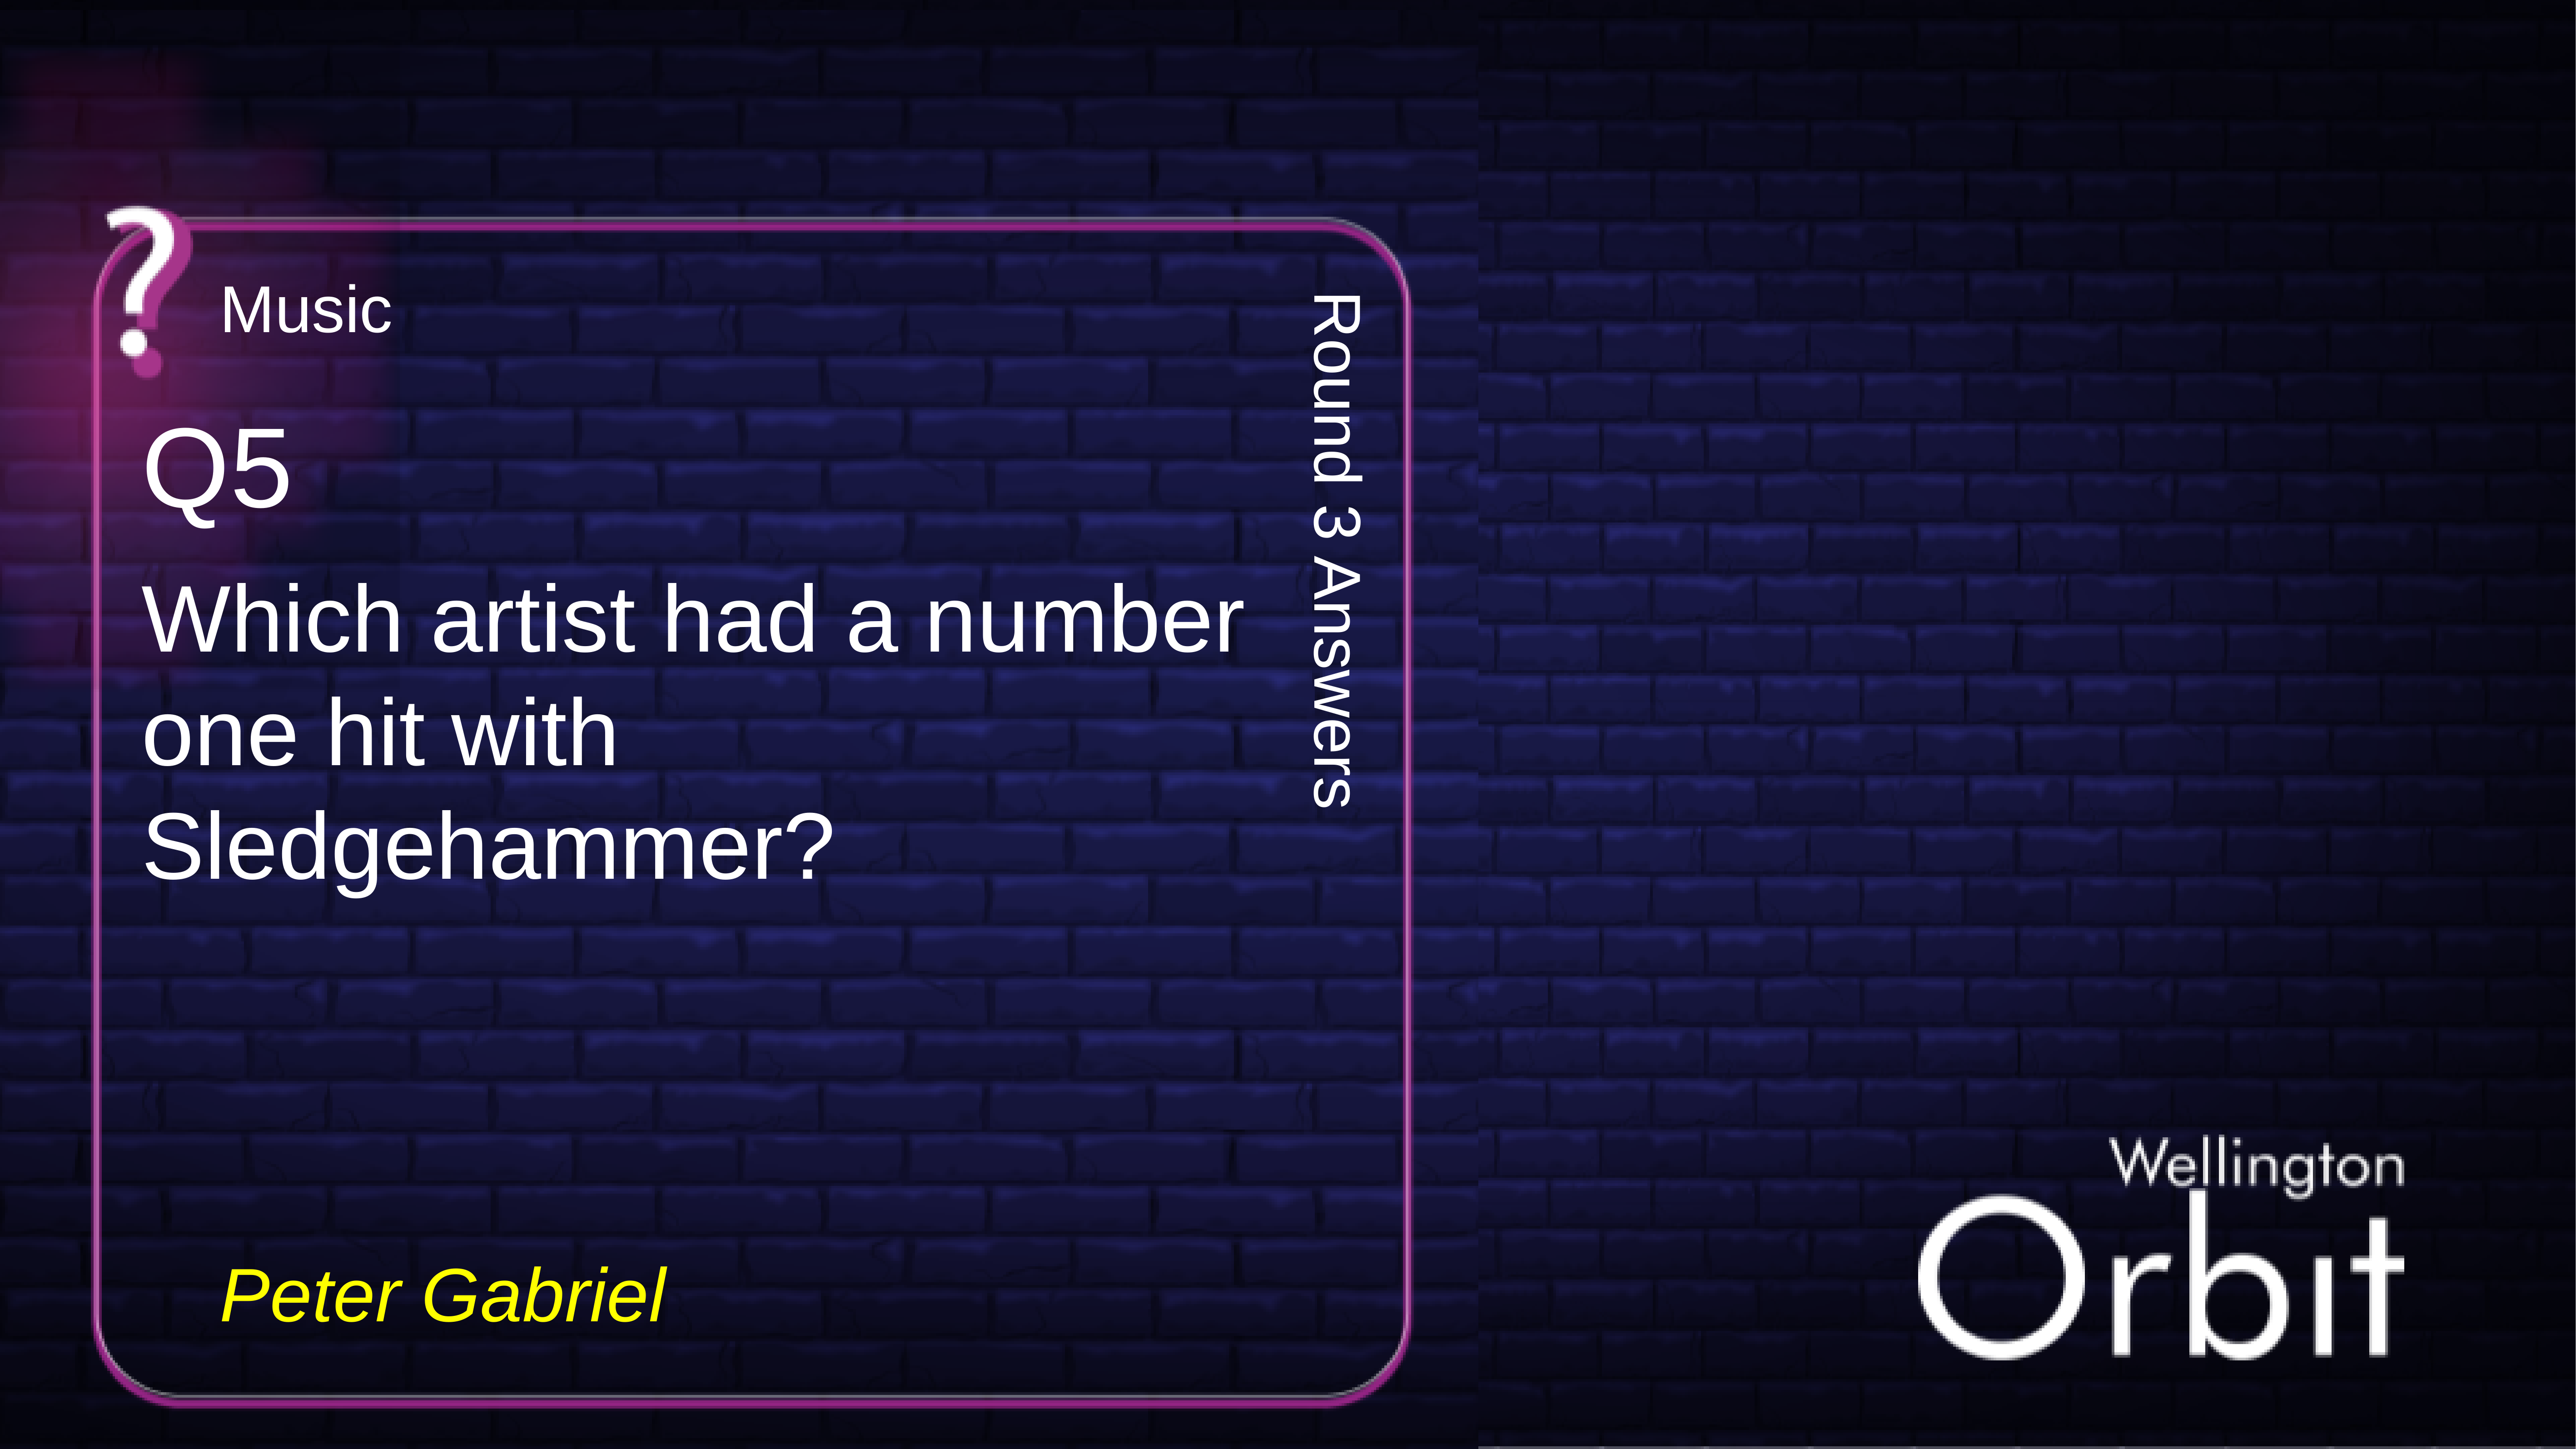

Music
Q5
Round 3 Answers
Which artist had a number one hit with Sledgehammer?
Peter Gabriel